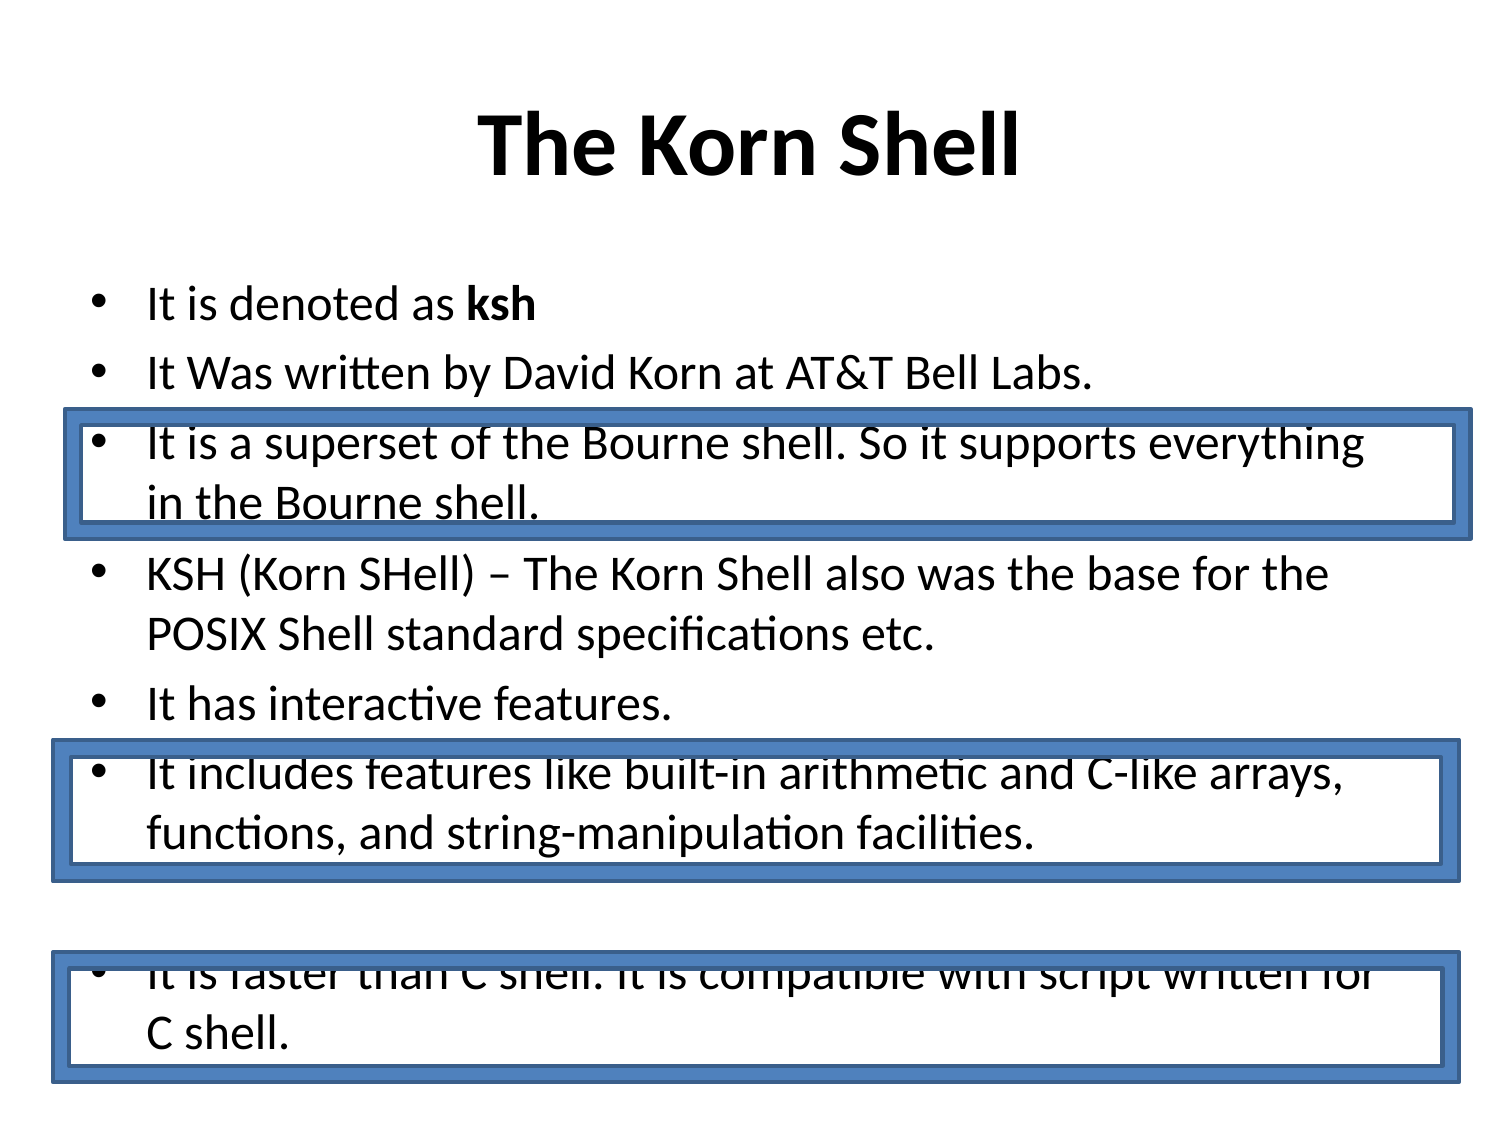

# The Korn Shell
It is denoted as ksh
It Was written by David Korn at AT&T Bell Labs.
It is a superset of the Bourne shell. So it supports everything in the Bourne shell.
KSH (Korn SHell) – The Korn Shell also was the base for the POSIX Shell standard specifications etc.
It has interactive features.
It includes features like built-in arithmetic and C-like arrays, functions, and string-manipulation facilities.

It is faster than C shell. It is compatible with script written for C shell.

05/12/23
Prof. Shweta Dhawan Chachra
208